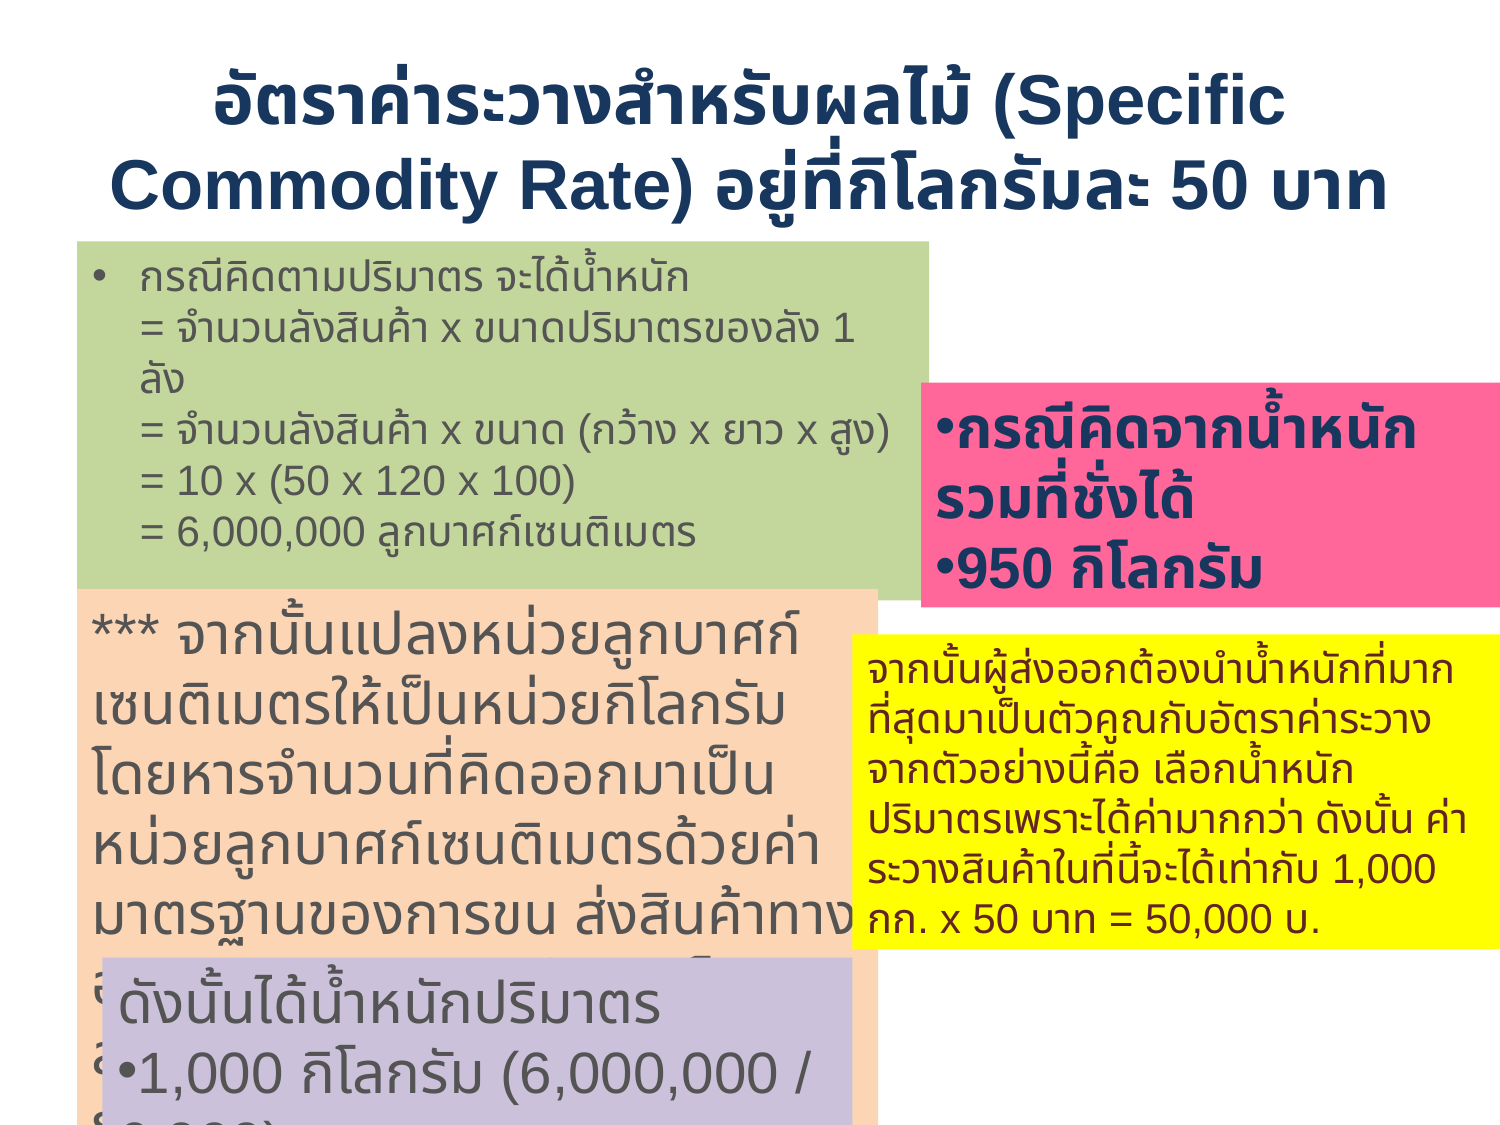

# อัตราค่าระวางสำหรับผลไม้ (Specific Commodity Rate) อยู่ที่กิโลกรัมละ 50 บาท
กรณีคิดตามปริมาตร จะได้น้ำหนัก
= จำนวนลังสินค้า x ขนาดปริมาตรของลัง 1 ลัง
= จำนวนลังสินค้า x ขนาด (กว้าง x ยาว x สูง)
= 10 x (50 x 120 x 100)
= 6,000,000 ลูกบาศก์เซนติเมตร
กรณีคิดจากน้ำหนักรวมที่ชั่งได้
950 กิโลกรัม
*** จากนั้นแปลงหน่วยลูกบาศก์เซนติเมตรให้เป็นหน่วยกิโลกรัม โดยหารจำนวนที่คิดออกมาเป็นหน่วยลูกบาศก์เซนติเมตรด้วยค่ามาตรฐานของการขน ส่งสินค้าทางอากาศ คือ 6,000 (กำหนดโดยสมาคมการขนส่งทางอากาศระหว่างประเทศ)
จากนั้นผู้ส่งออกต้องนำน้ำหนักที่มากที่สุดมาเป็นตัวคูณกับอัตราค่าระวาง จากตัวอย่างนี้คือ เลือกน้ำหนักปริมาตรเพราะได้ค่ามากกว่า ดังนั้น ค่าระวางสินค้าในที่นี้จะได้เท่ากับ 1,000 กก. x 50 บาท = 50,000 บ.
ดังนั้นได้น้ำหนักปริมาตร
1,000 กิโลกรัม (6,000,000 / 6,000)